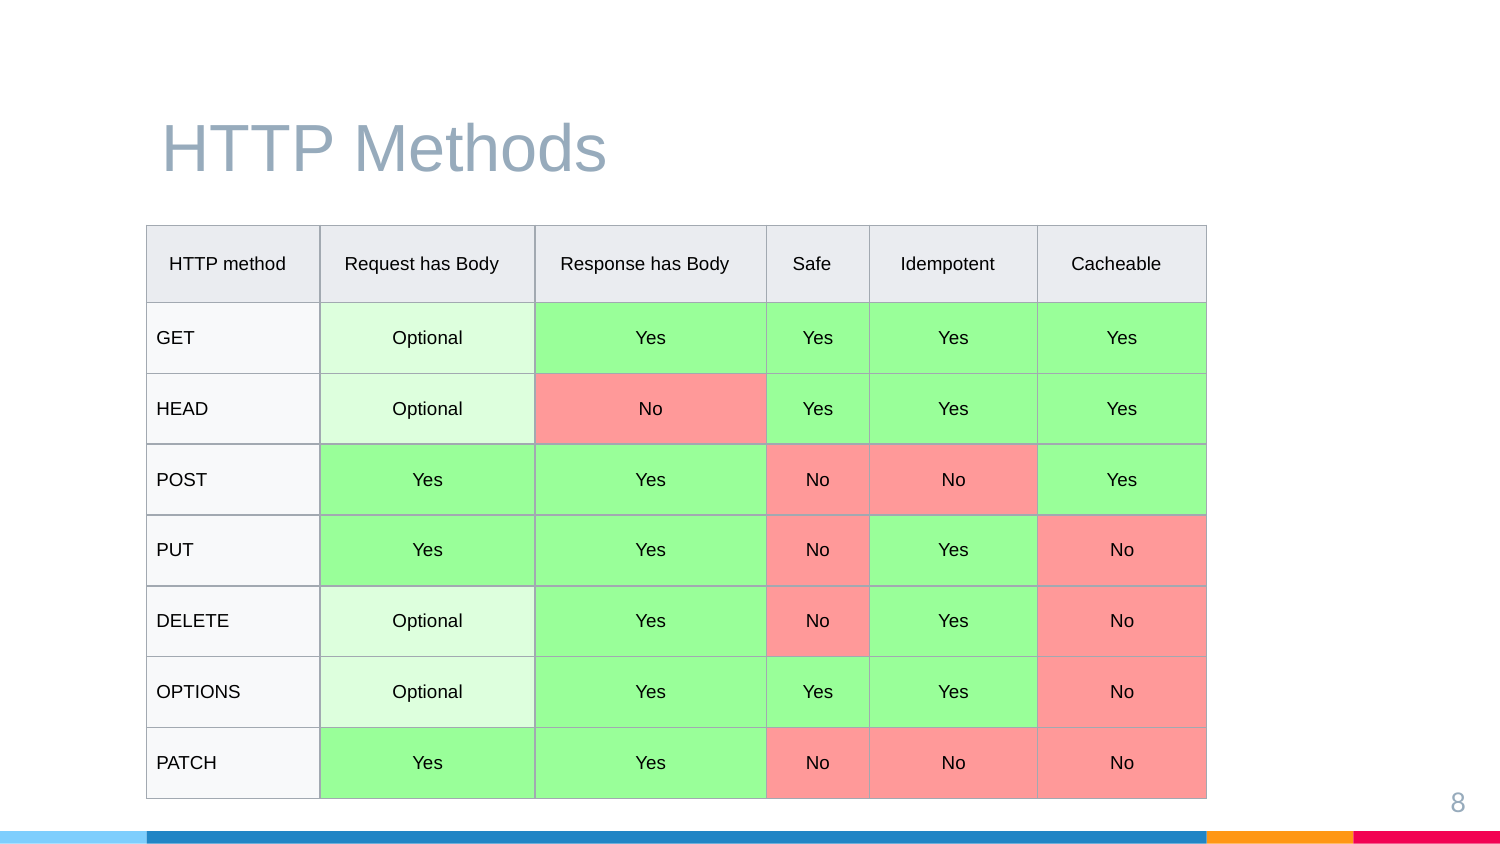

# HTTP Methods
| HTTP method | Request has Body | Response has Body | Safe | Idempotent | Cacheable |
| --- | --- | --- | --- | --- | --- |
| GET | Optional | Yes | Yes | Yes | Yes |
| HEAD | Optional | No | Yes | Yes | Yes |
| POST | Yes | Yes | No | No | Yes |
| PUT | Yes | Yes | No | Yes | No |
| DELETE | Optional | Yes | No | Yes | No |
| OPTIONS | Optional | Yes | Yes | Yes | No |
| PATCH | Yes | Yes | No | No | No |

8